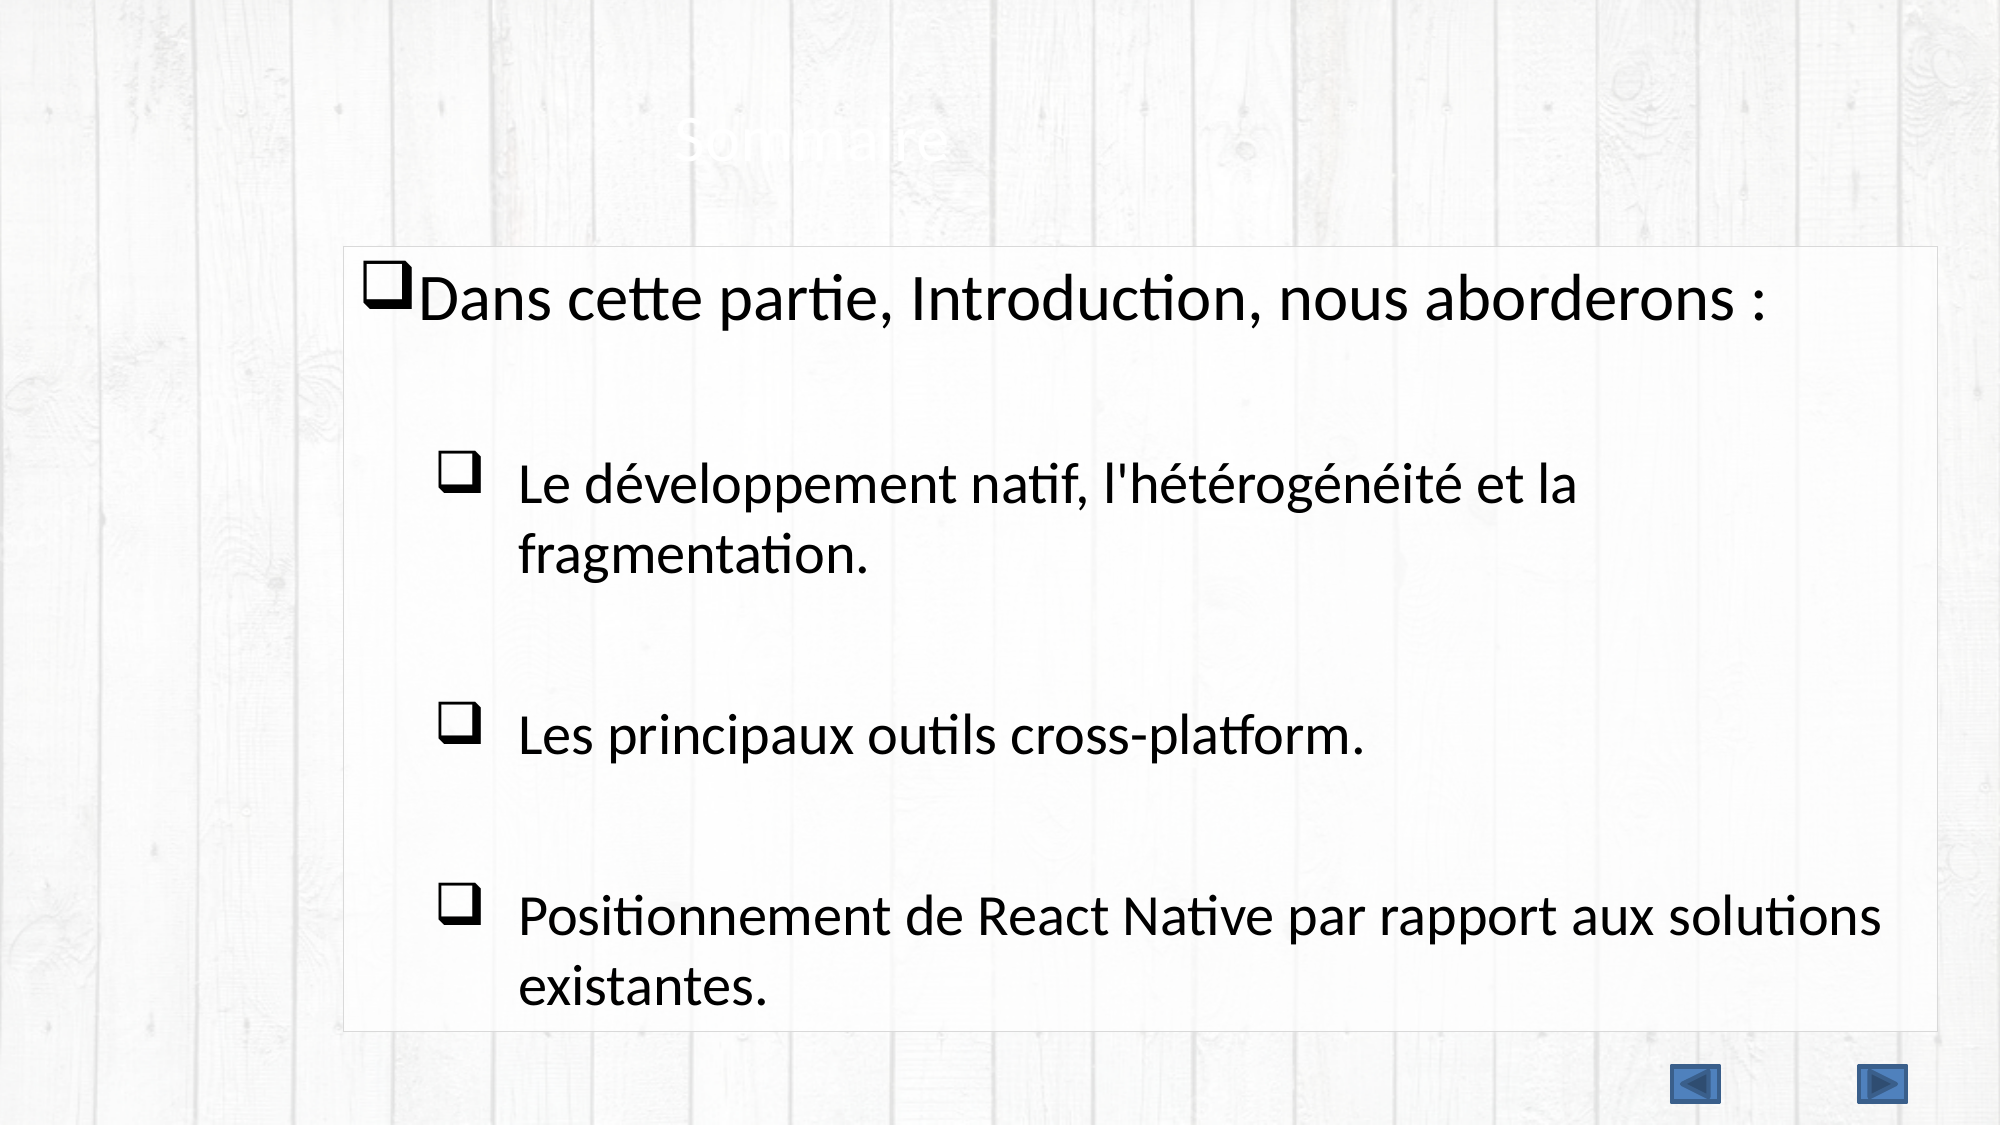

# Sommaire
Dans cette partie, Introduction, nous aborderons :

Le développement natif, l'hétérogénéité et la fragmentation.

Les principaux outils cross-platform.

Positionnement de React Native par rapport aux solutions existantes.